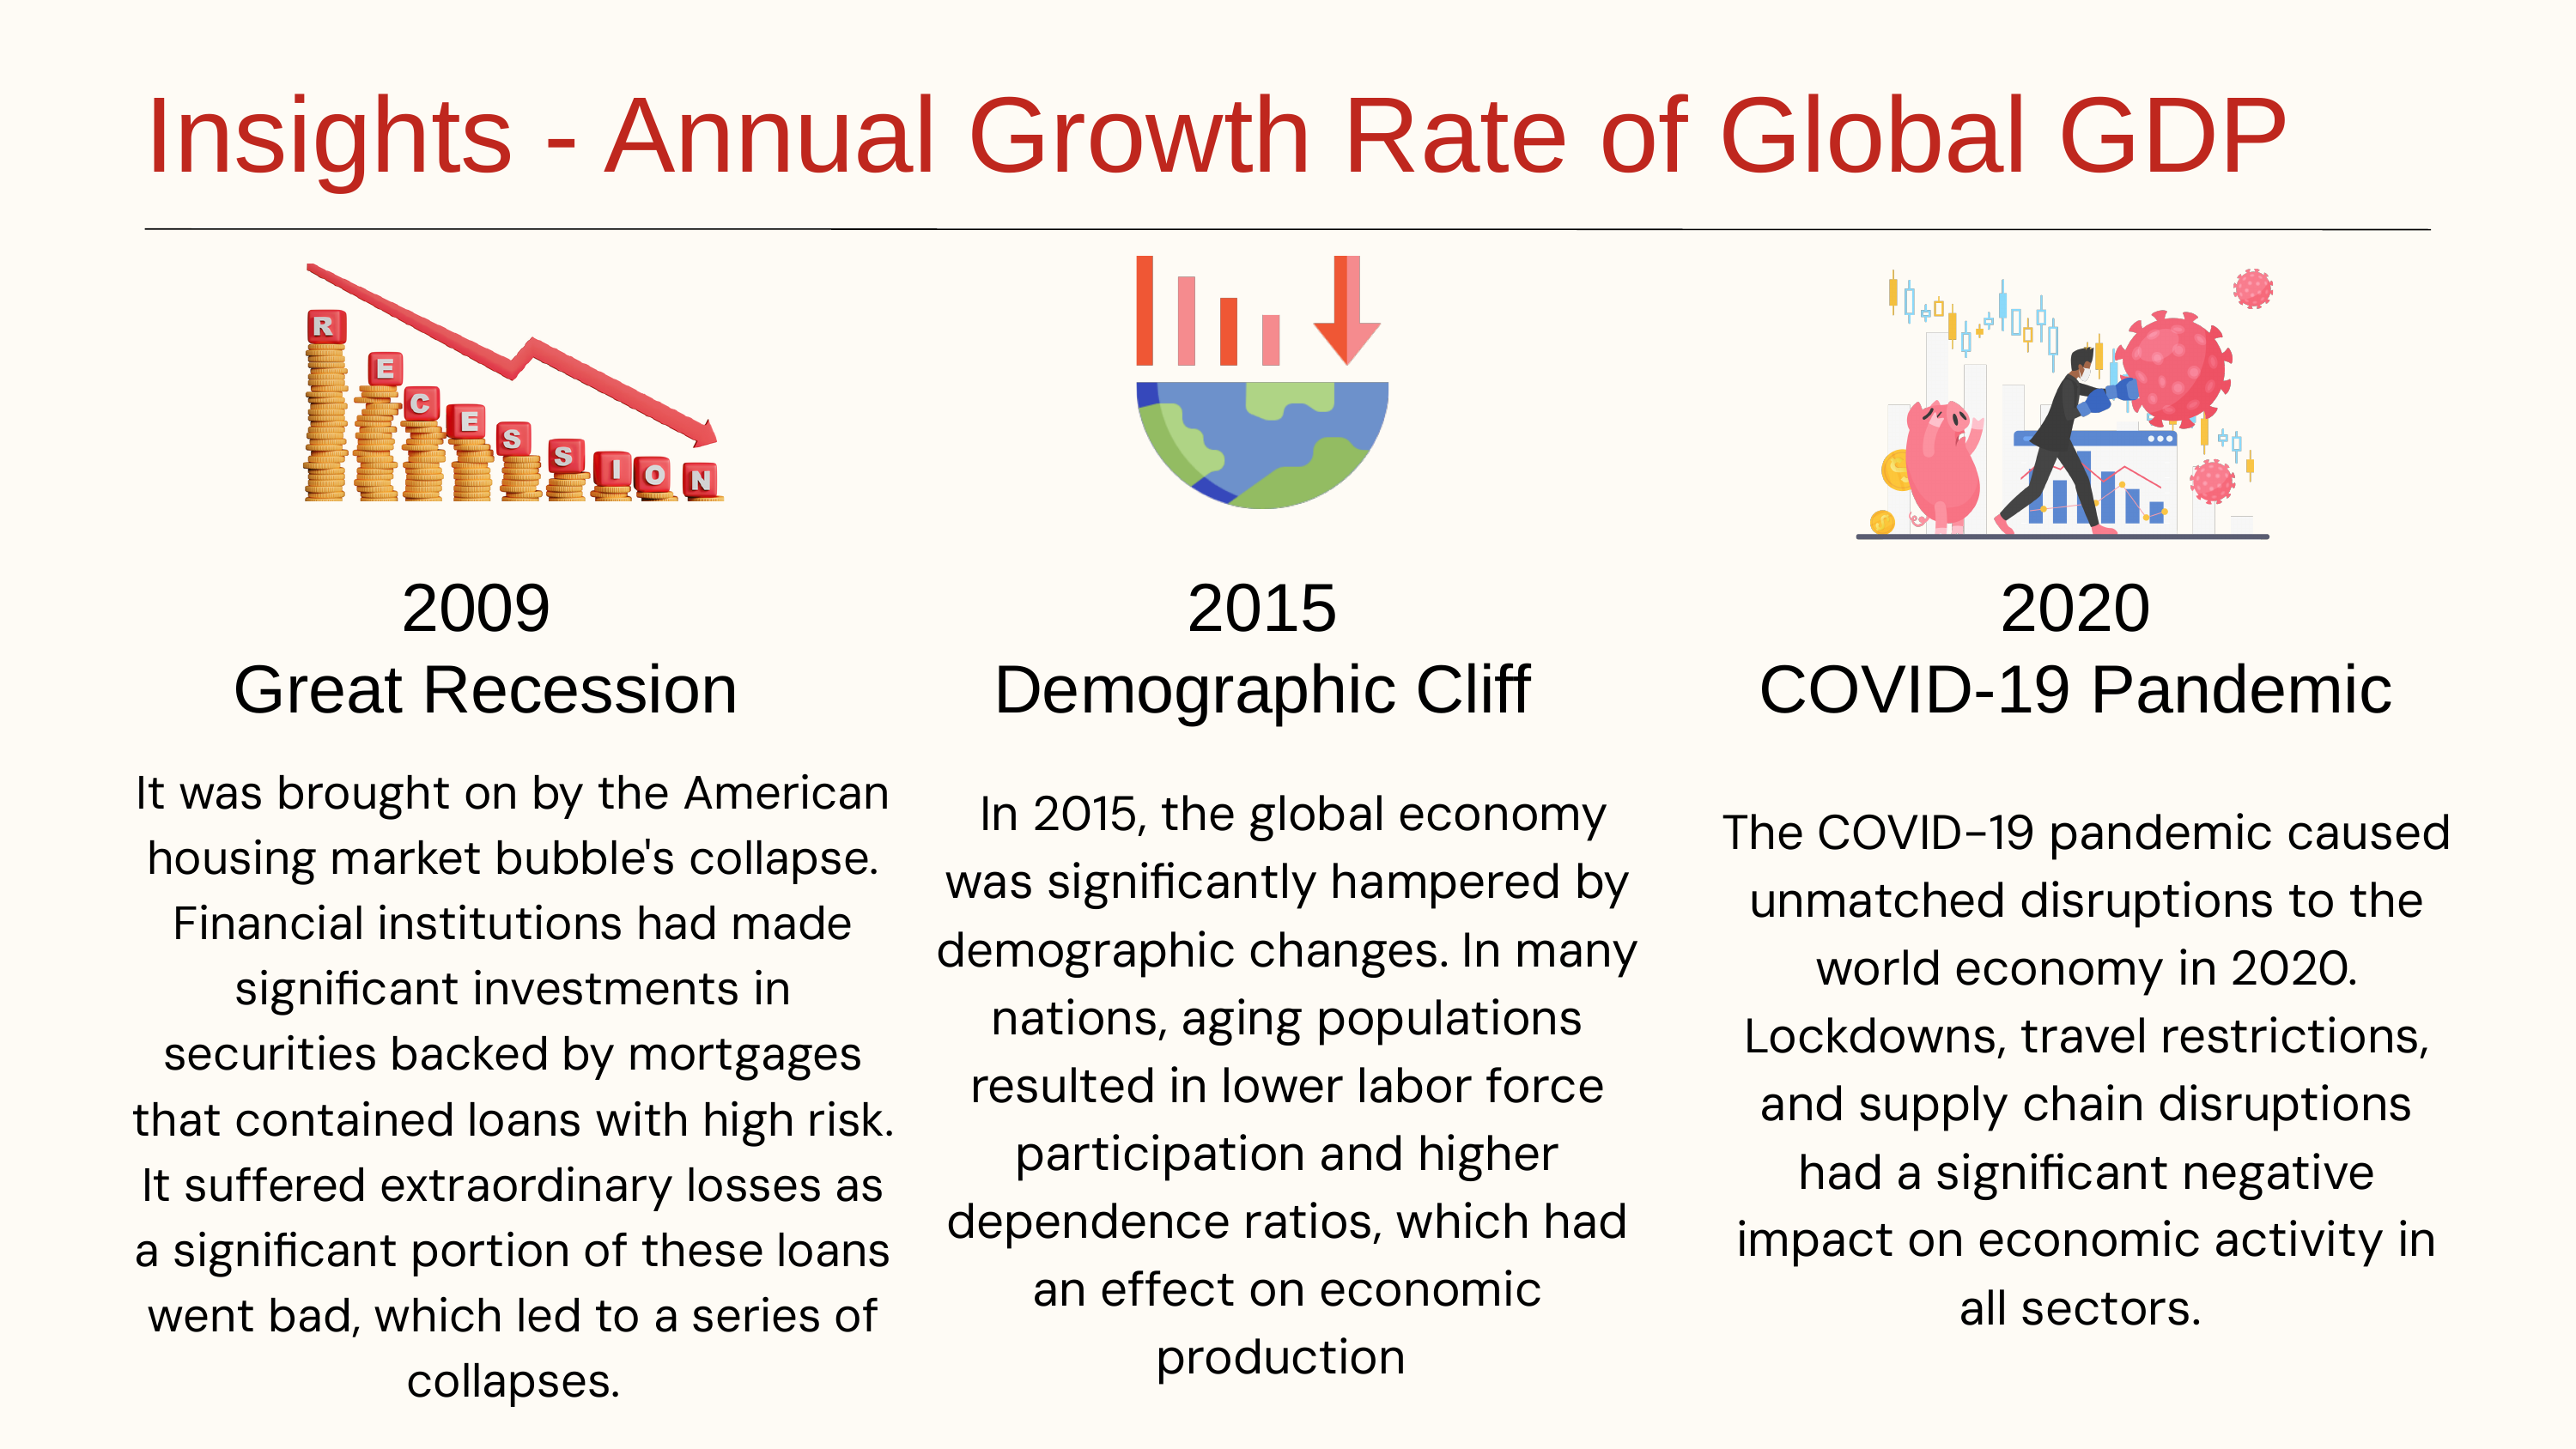

Insights - Annual Growth Rate of Global GDP

2009
Great Recession
2015
Demographic Cliff
2020
COVID-19 Pandemic
It was brought on by the American housing market bubble's collapse. Financial institutions had made significant investments in securities backed by mortgages that contained loans with high risk. It suffered extraordinary losses as a significant portion of these loans went bad, which led to a series of collapses.
 In 2015, the global economy was significantly hampered by demographic changes. In many nations, aging populations resulted in lower labor force participation and higher dependence ratios, which had an effect on economic production
The COVID-19 pandemic caused unmatched disruptions to the world economy in 2020. Lockdowns, travel restrictions, and supply chain disruptions had a significant negative impact on economic activity in all sectors.